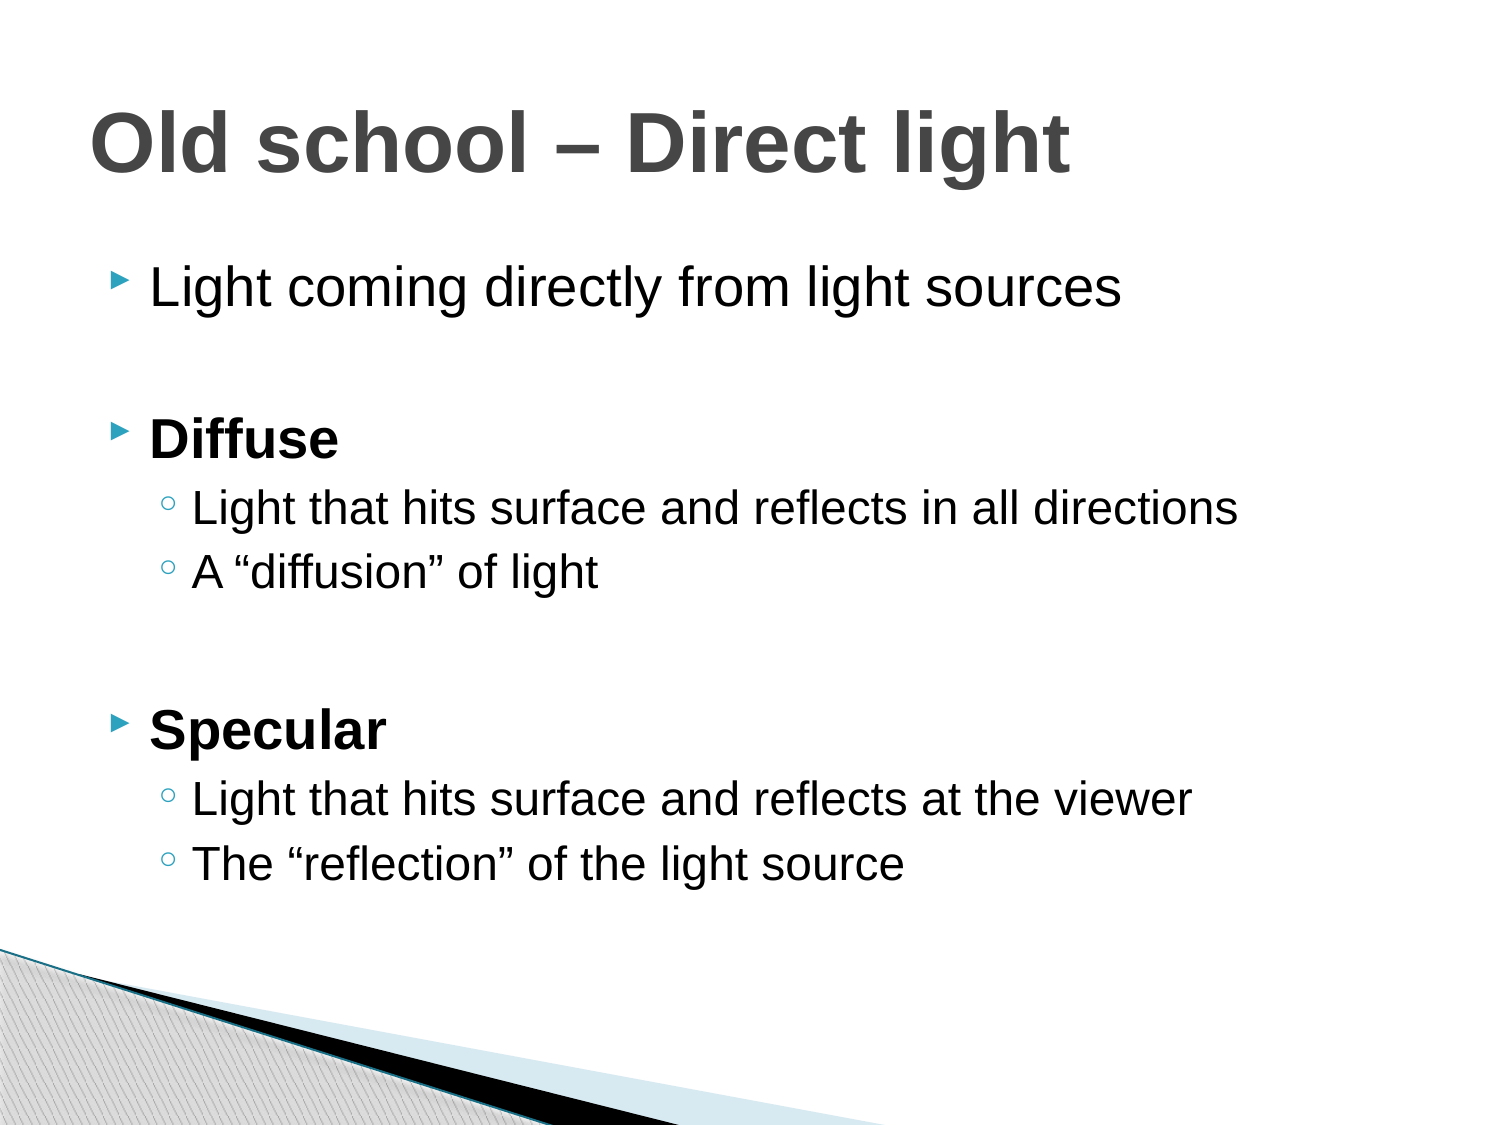

# Old school – Direct light
Light coming directly from light sources

Diffuse
Light that hits surface and reflects in all directions
A “diffusion” of light

Specular
Light that hits surface and reflects at the viewer
The “reflection” of the light source